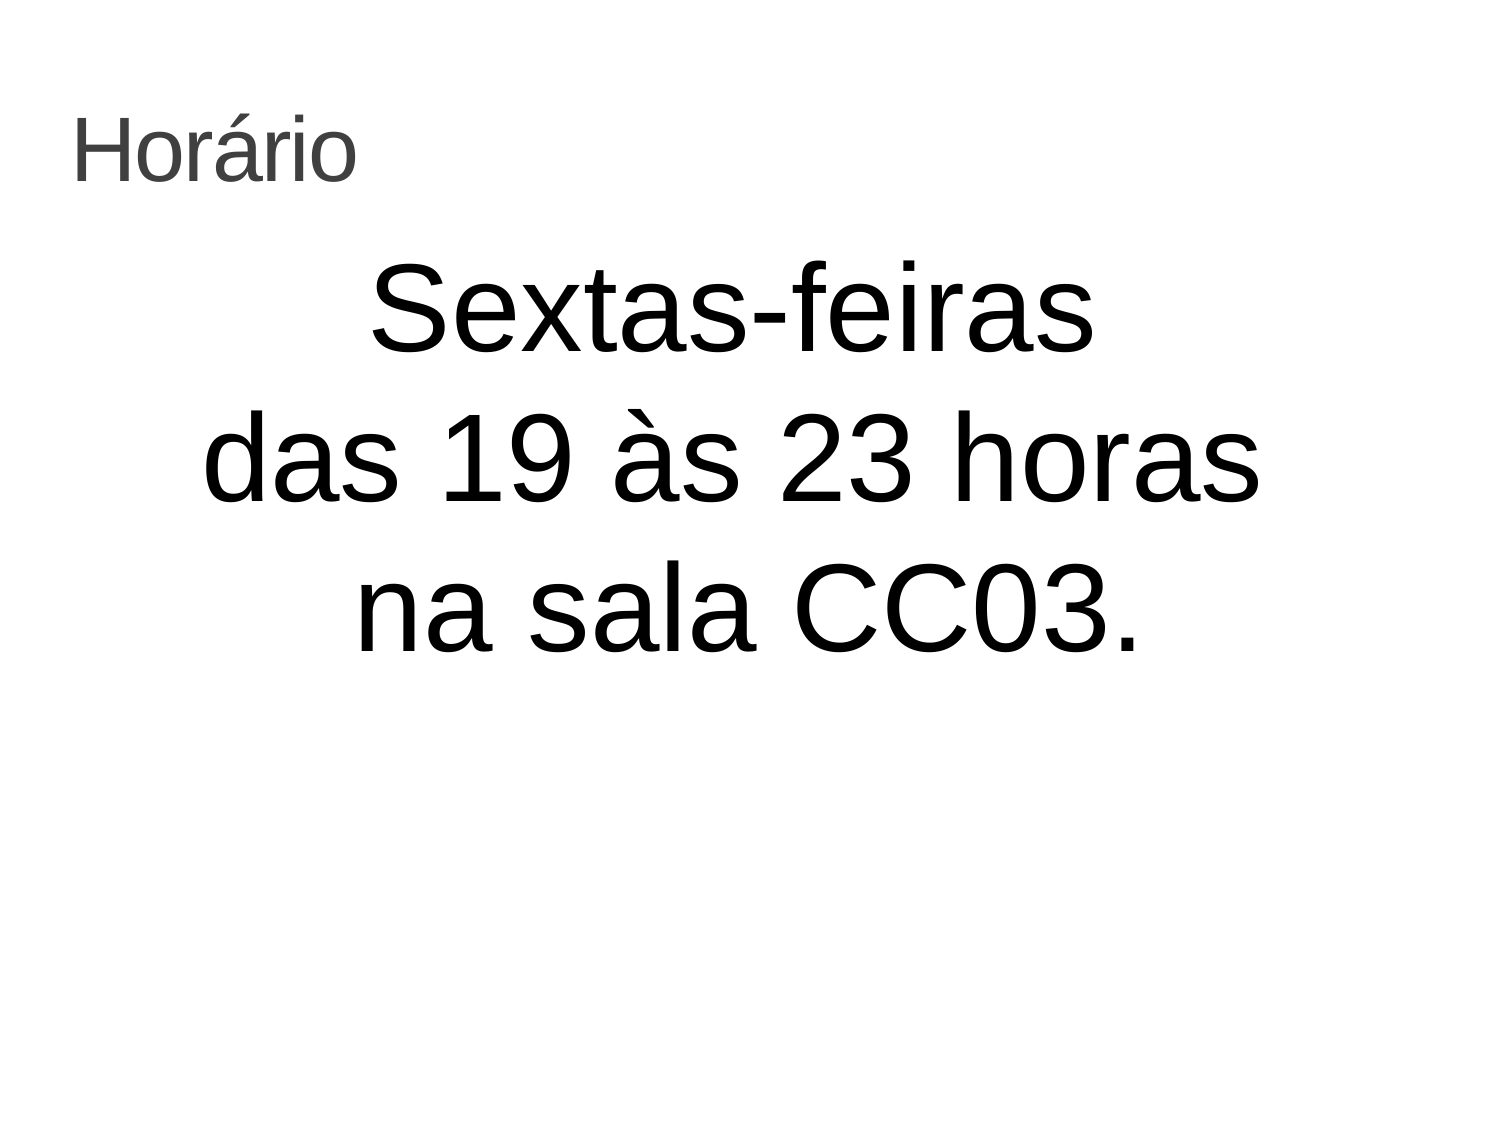

# Horário
Sextas-feiras
das 19 às 23 horas
na sala CC03.